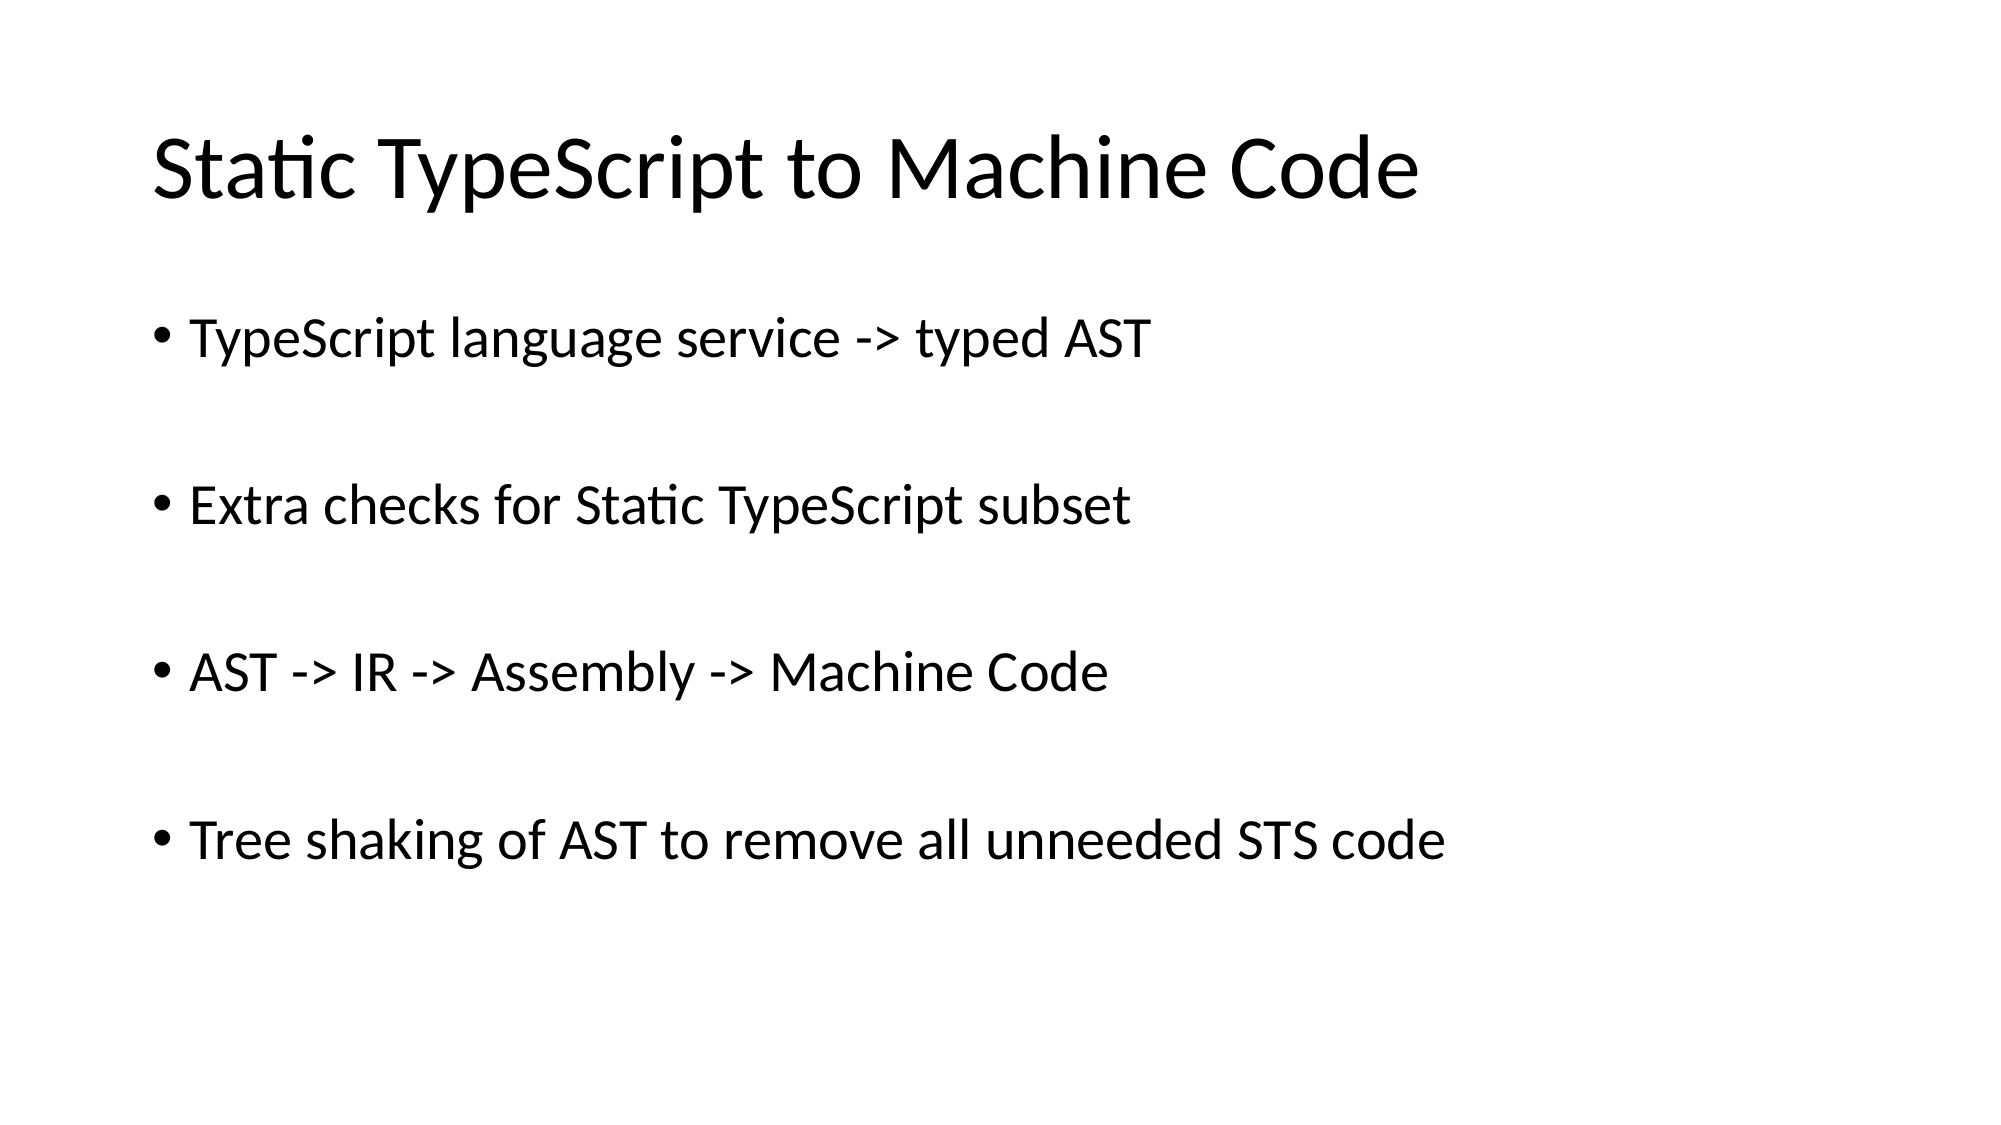

# Static TypeScript to Machine Code
TypeScript language service -> typed AST

Extra checks for Static TypeScript subset

AST -> IR -> Assembly -> Machine Code

Tree shaking of AST to remove all unneeded STS code